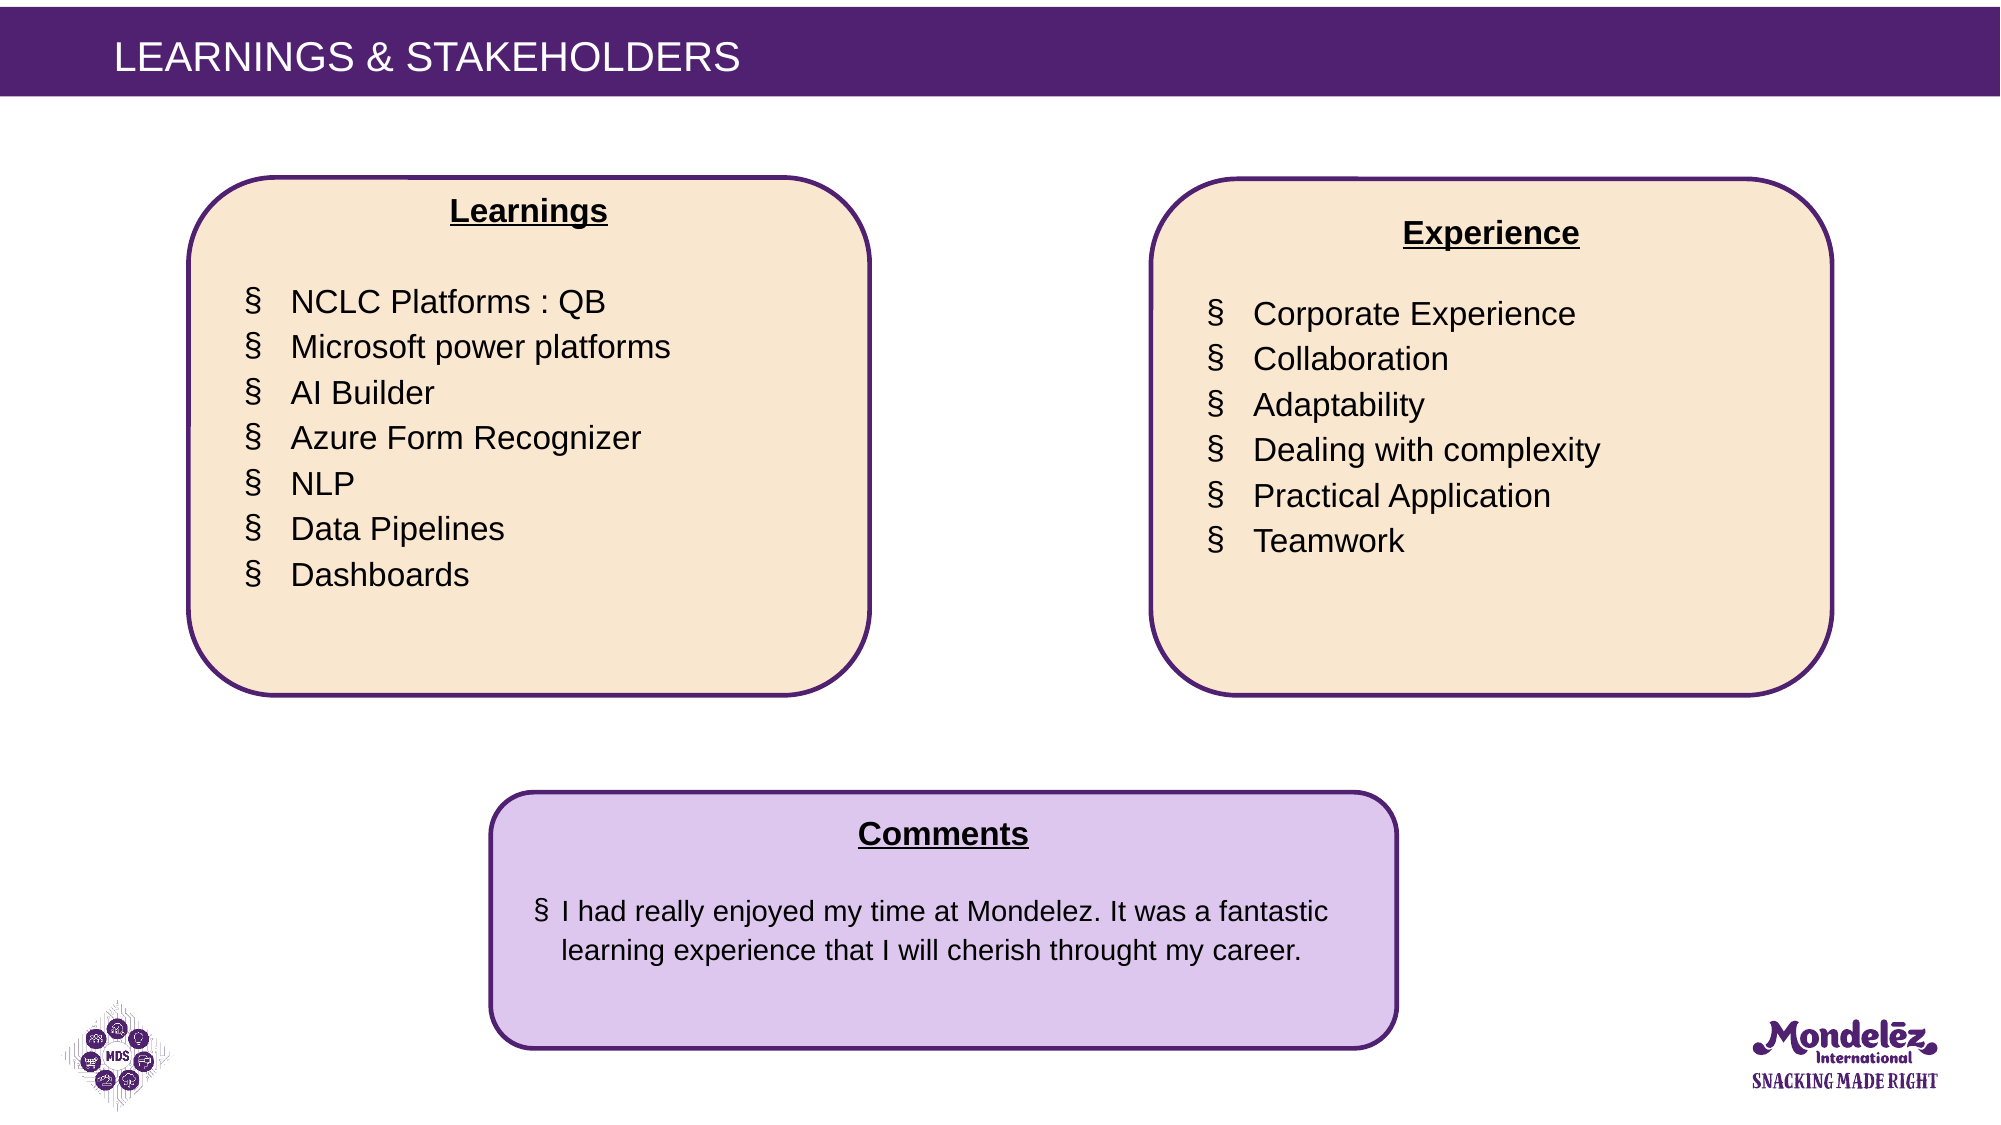

Learnings & stakeholders

Learnings

NCLC Platforms : QB
Microsoft power platforms
AI Builder
Azure Form Recognizer
NLP
Data Pipelines
Dashboards

Experience

Corporate Experience
Collaboration
Adaptability
Dealing with complexity
Practical Application
Teamwork

​
Comments

I had really enjoyed my time at Mondelez. It was a fantastic learning experience that I will cherish throught my career.